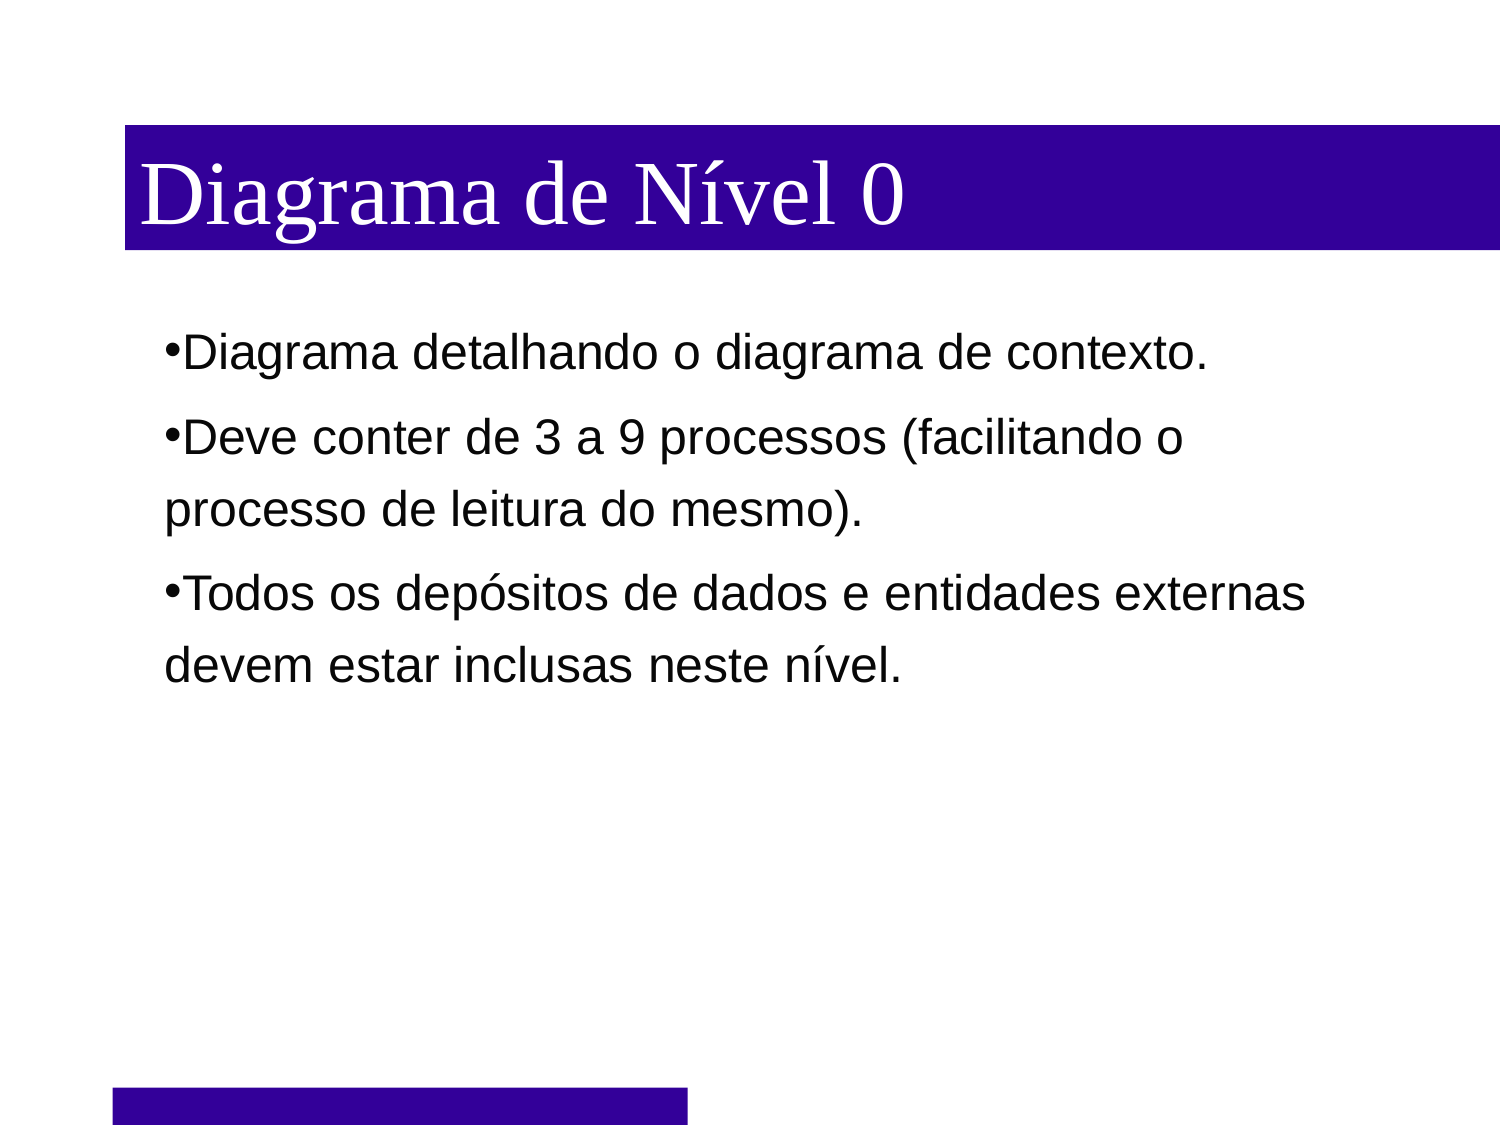

Diagrama de Nível 0
Diagrama detalhando o diagrama de contexto.
Deve conter de 3 a 9 processos (facilitando o processo de leitura do mesmo).
Todos os depósitos de dados e entidades externas devem estar inclusas neste nível.